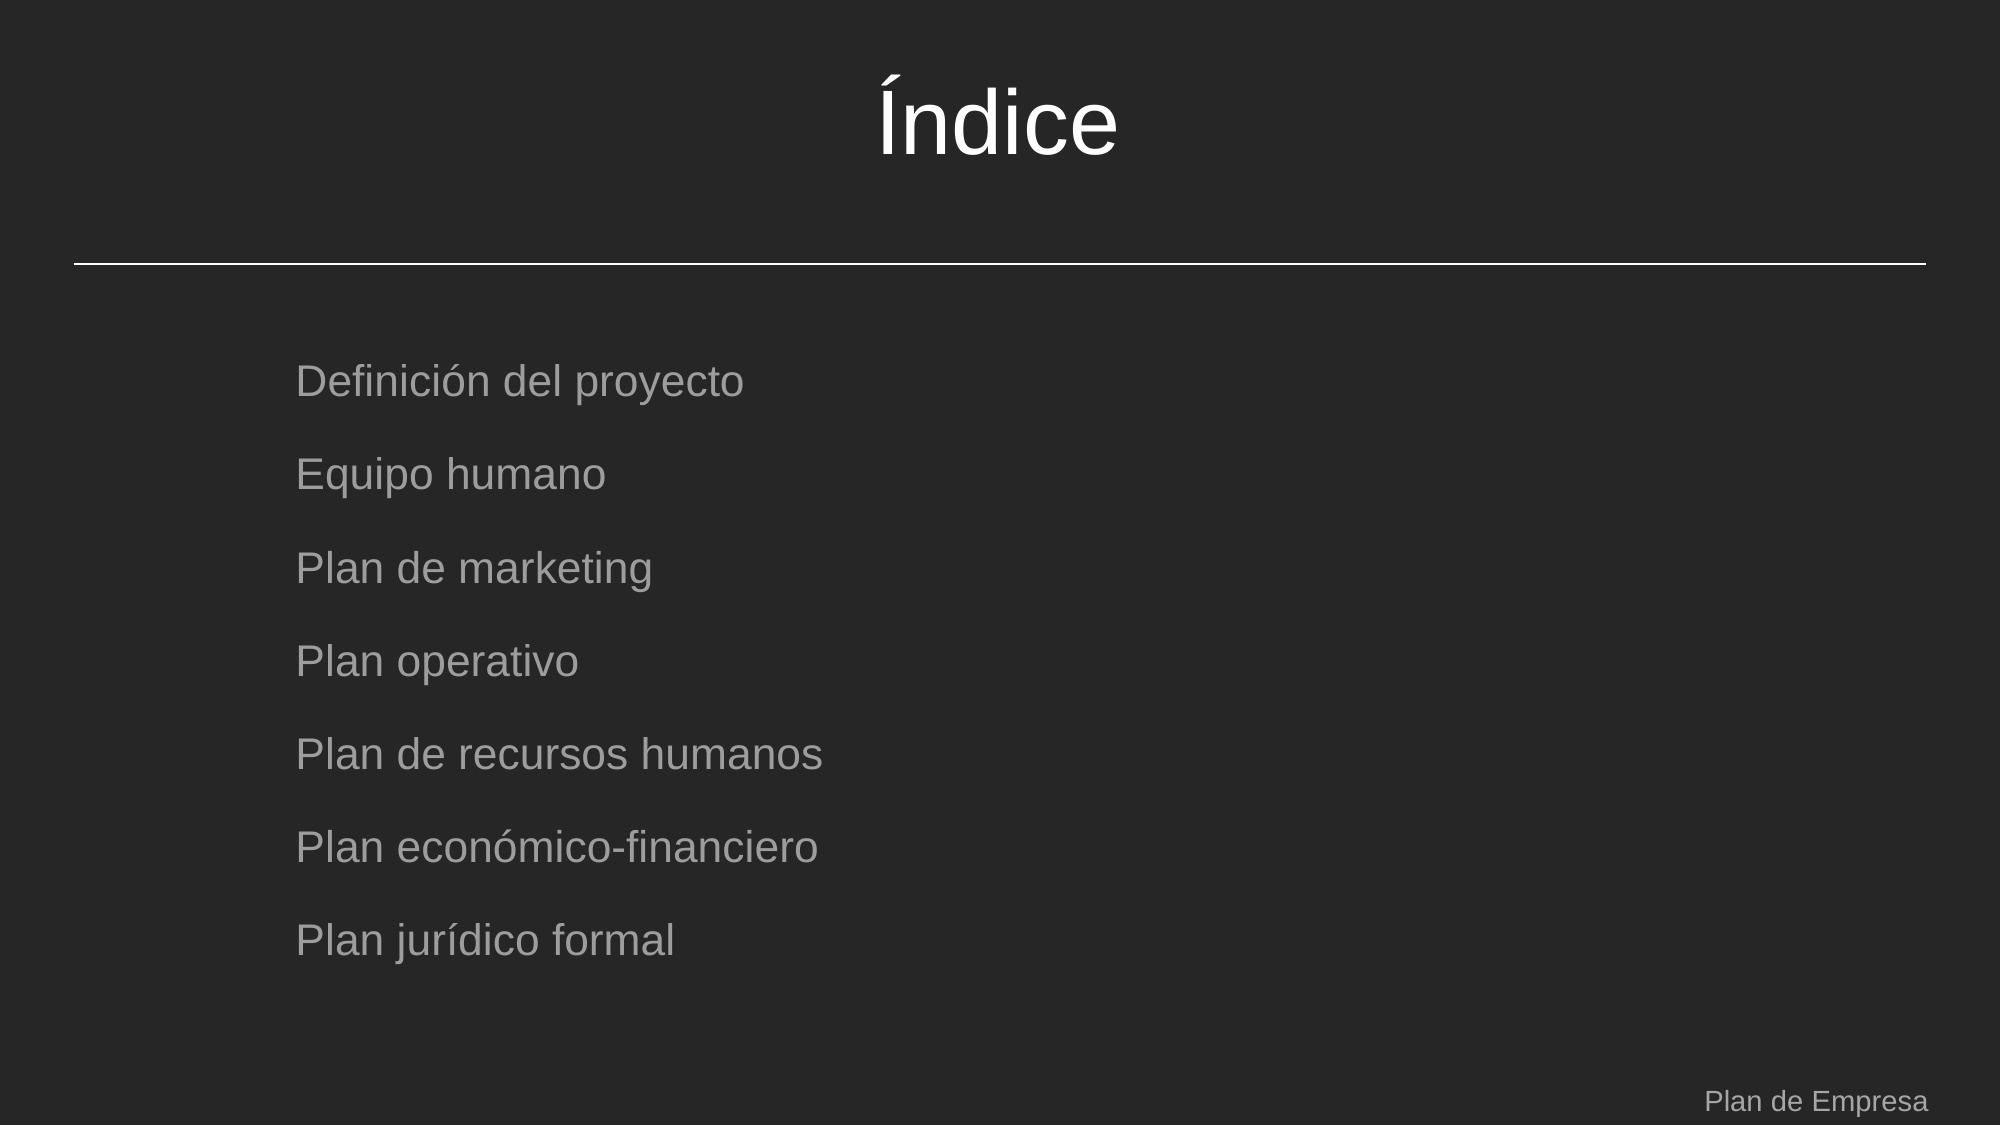

# Índice
Definición del proyecto
Equipo humano
Plan de marketing
Plan operativo
Plan de recursos humanos
Plan económico-financiero
Plan jurídico formal

Plan de Empresa G1M1W7